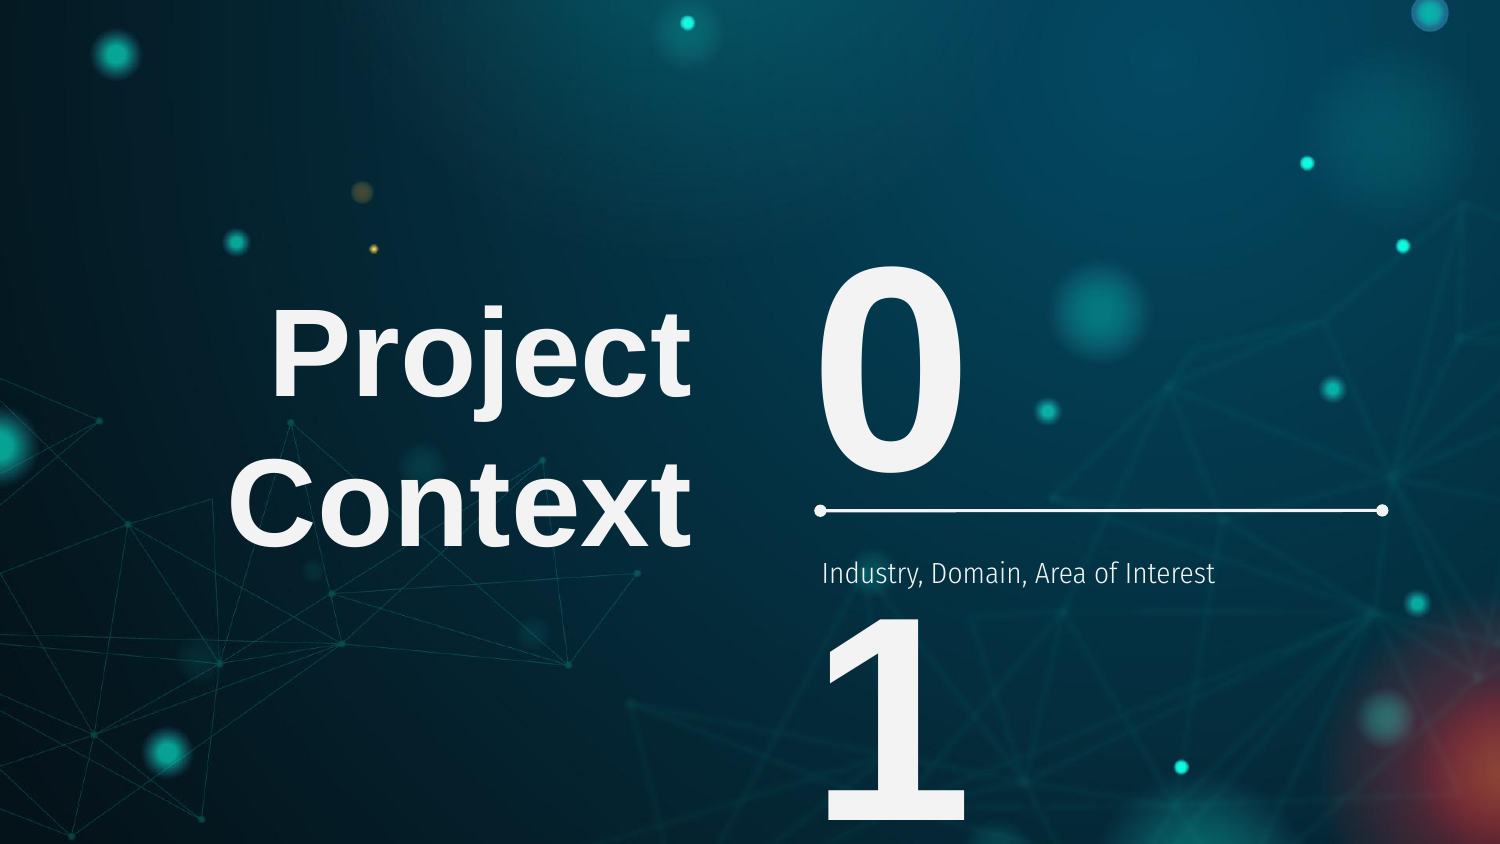

# Project Context
01
Industry, Domain, Area of Interest